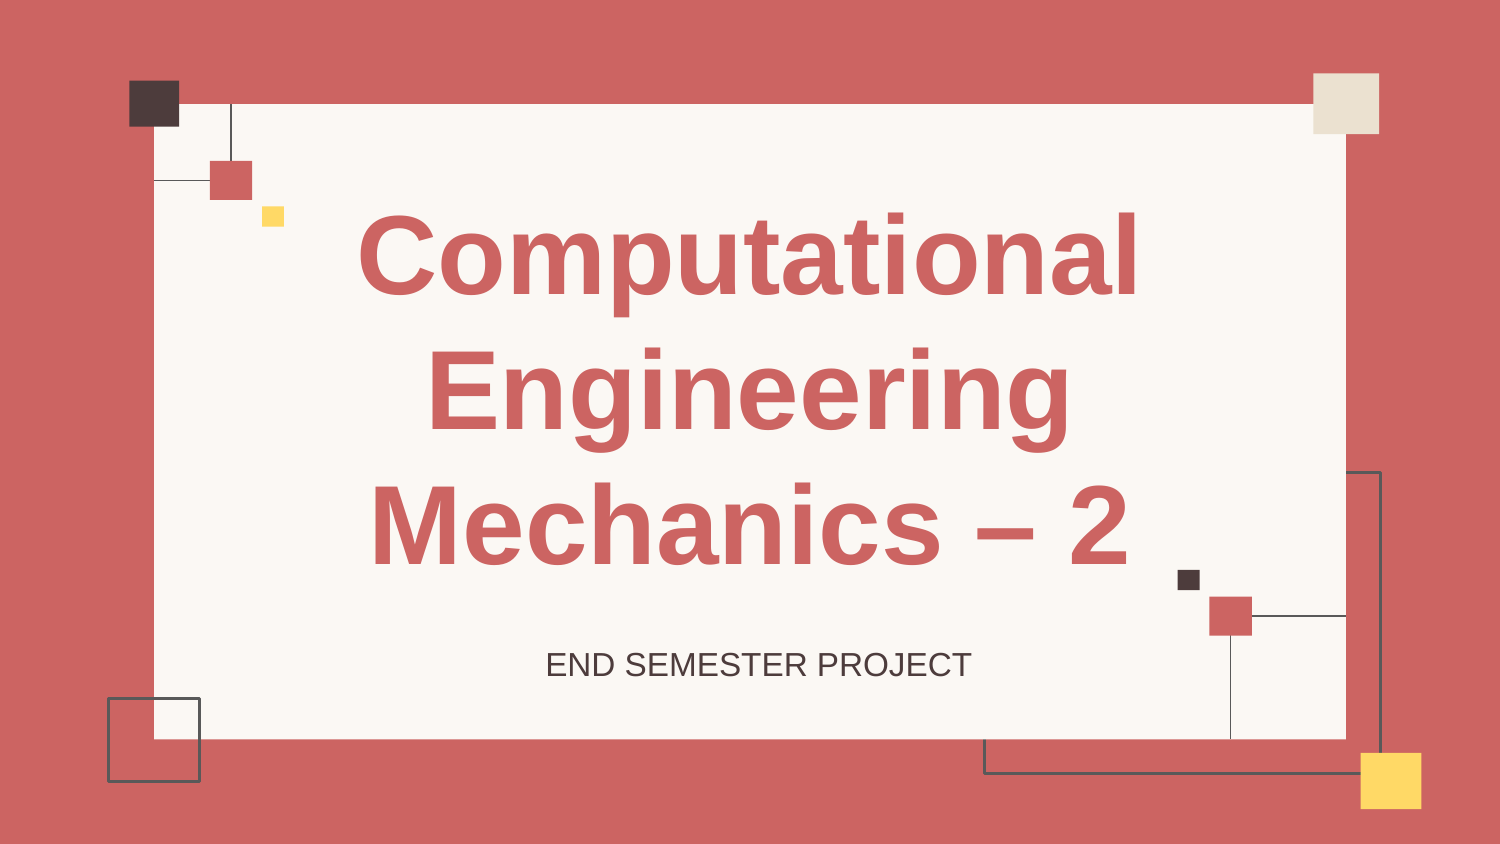

# Computational Engineering Mechanics – 2
END SEMESTER PROJECT